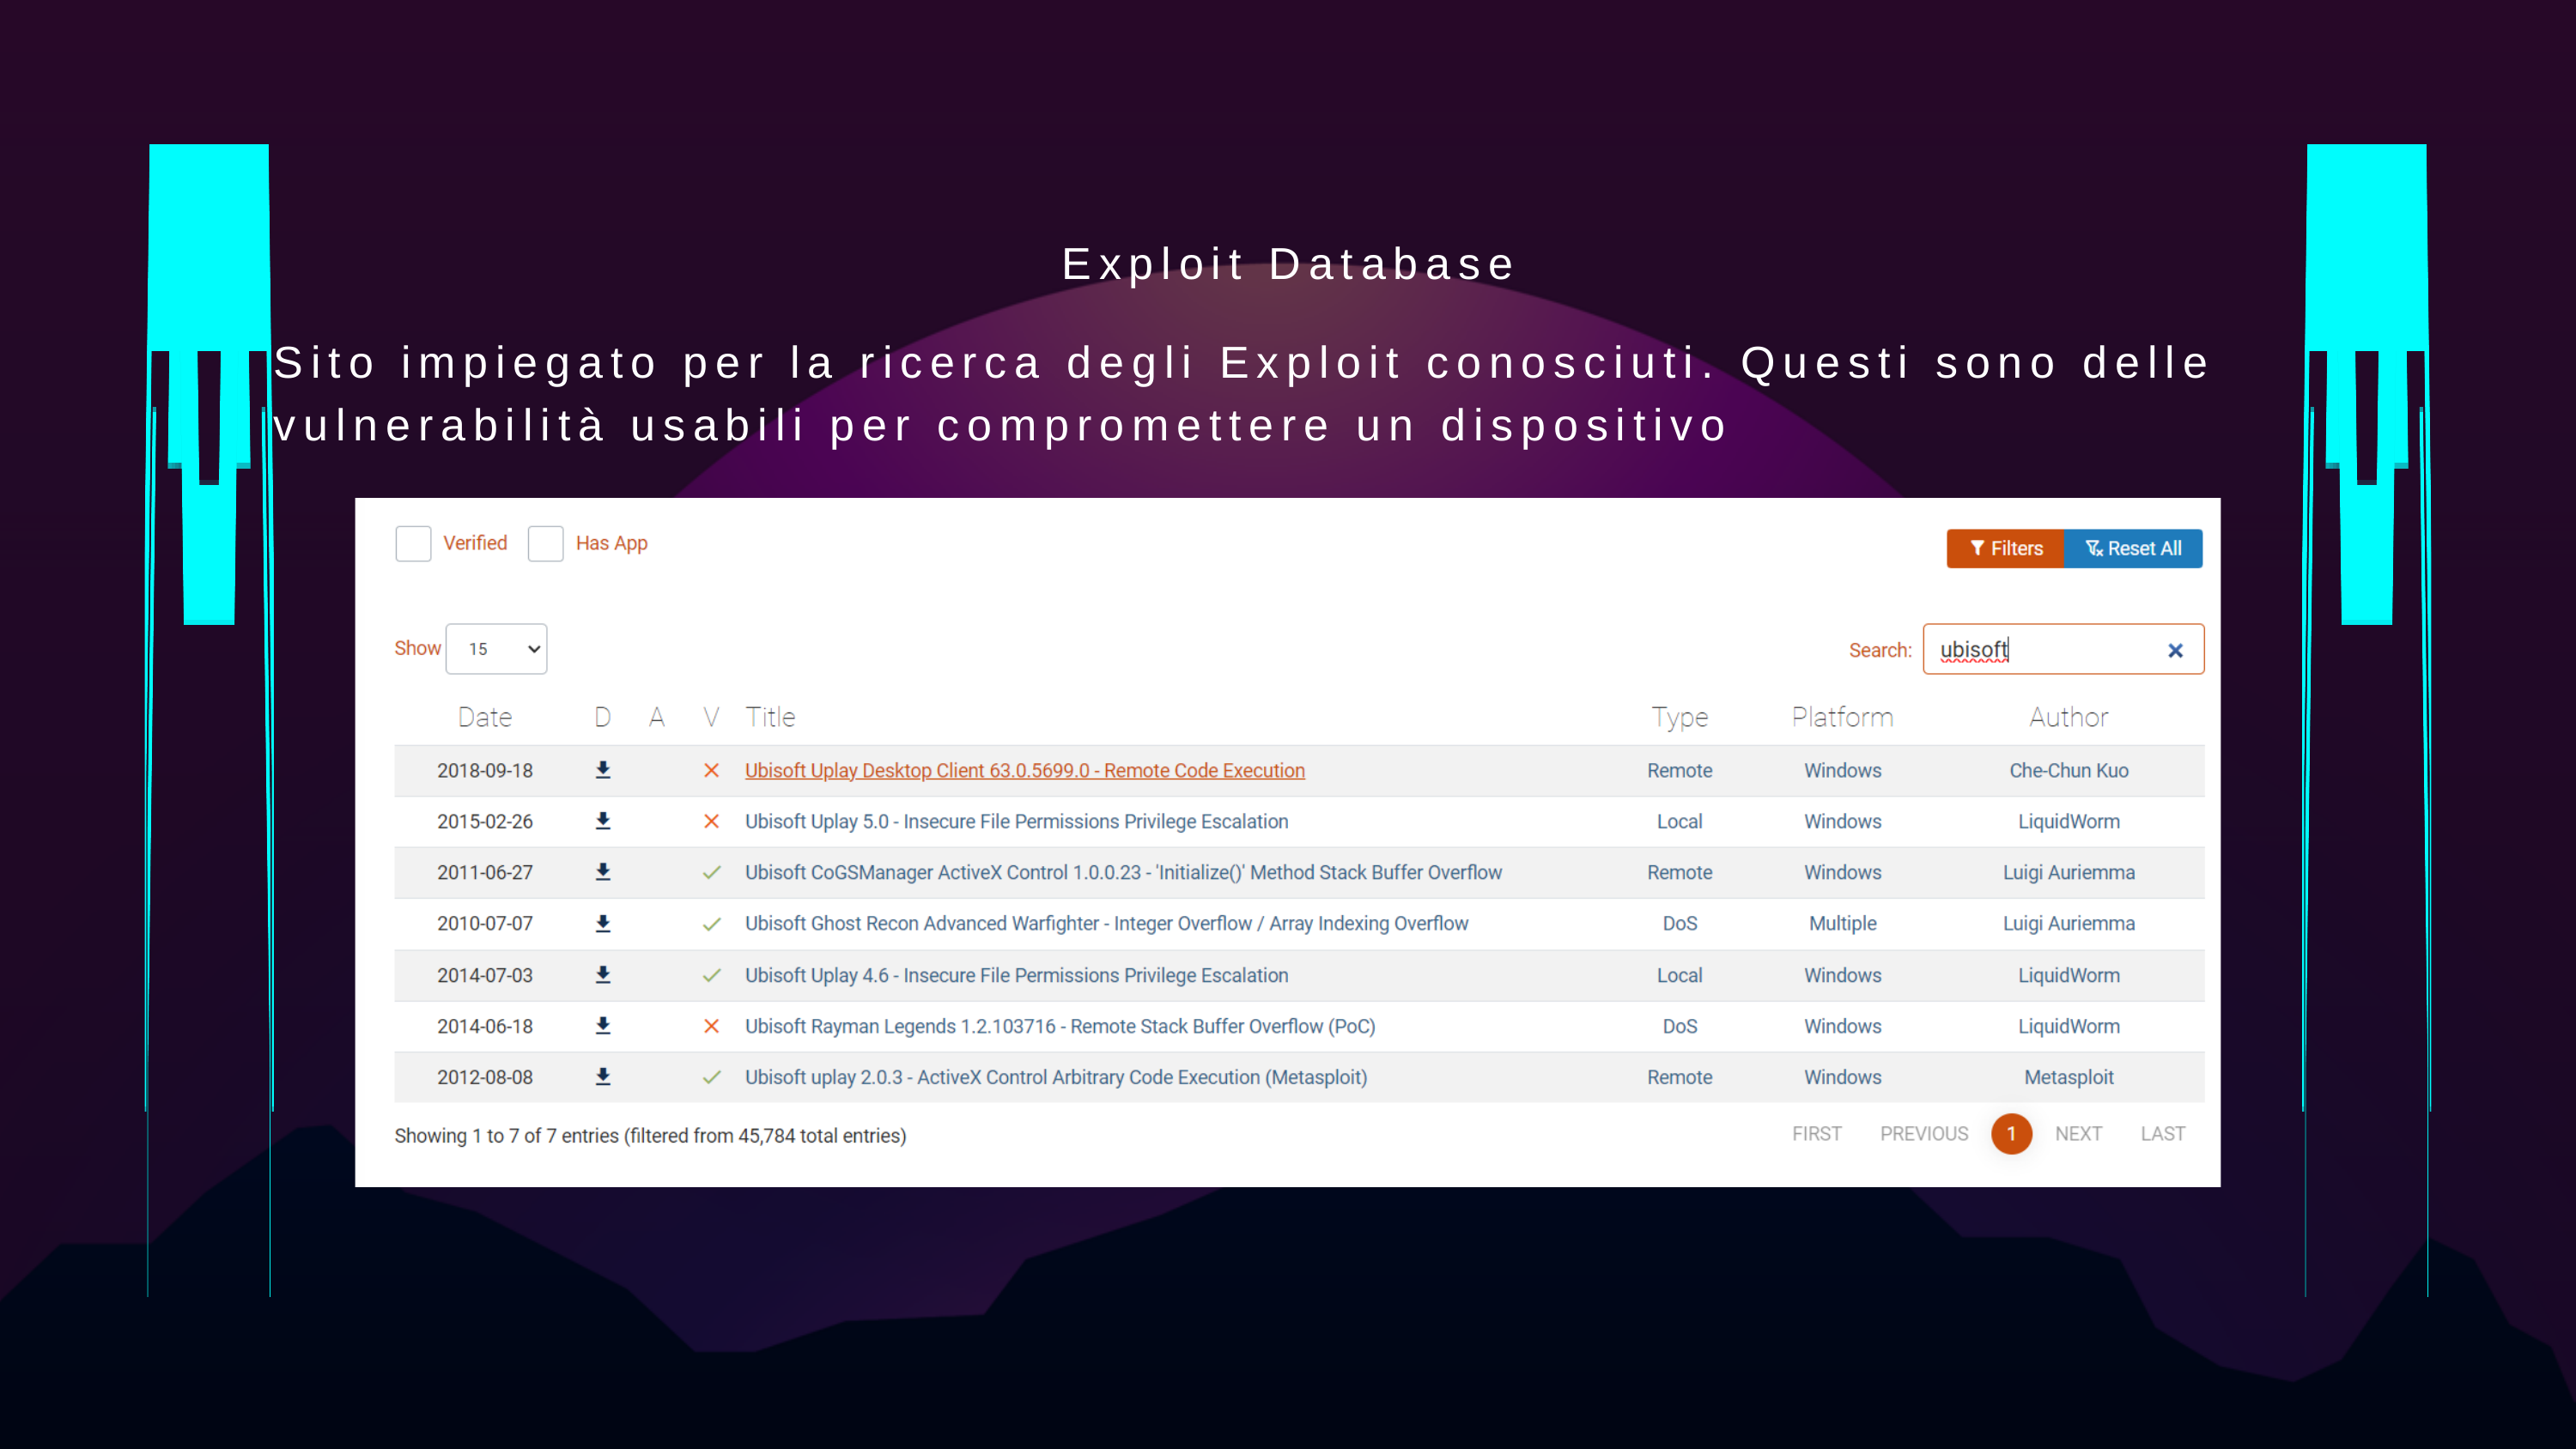

Exploit Database
Sito impiegato per la ricerca degli Exploit conosciuti. Questi sono delle vulnerabilità usabili per compromettere un dispositivo